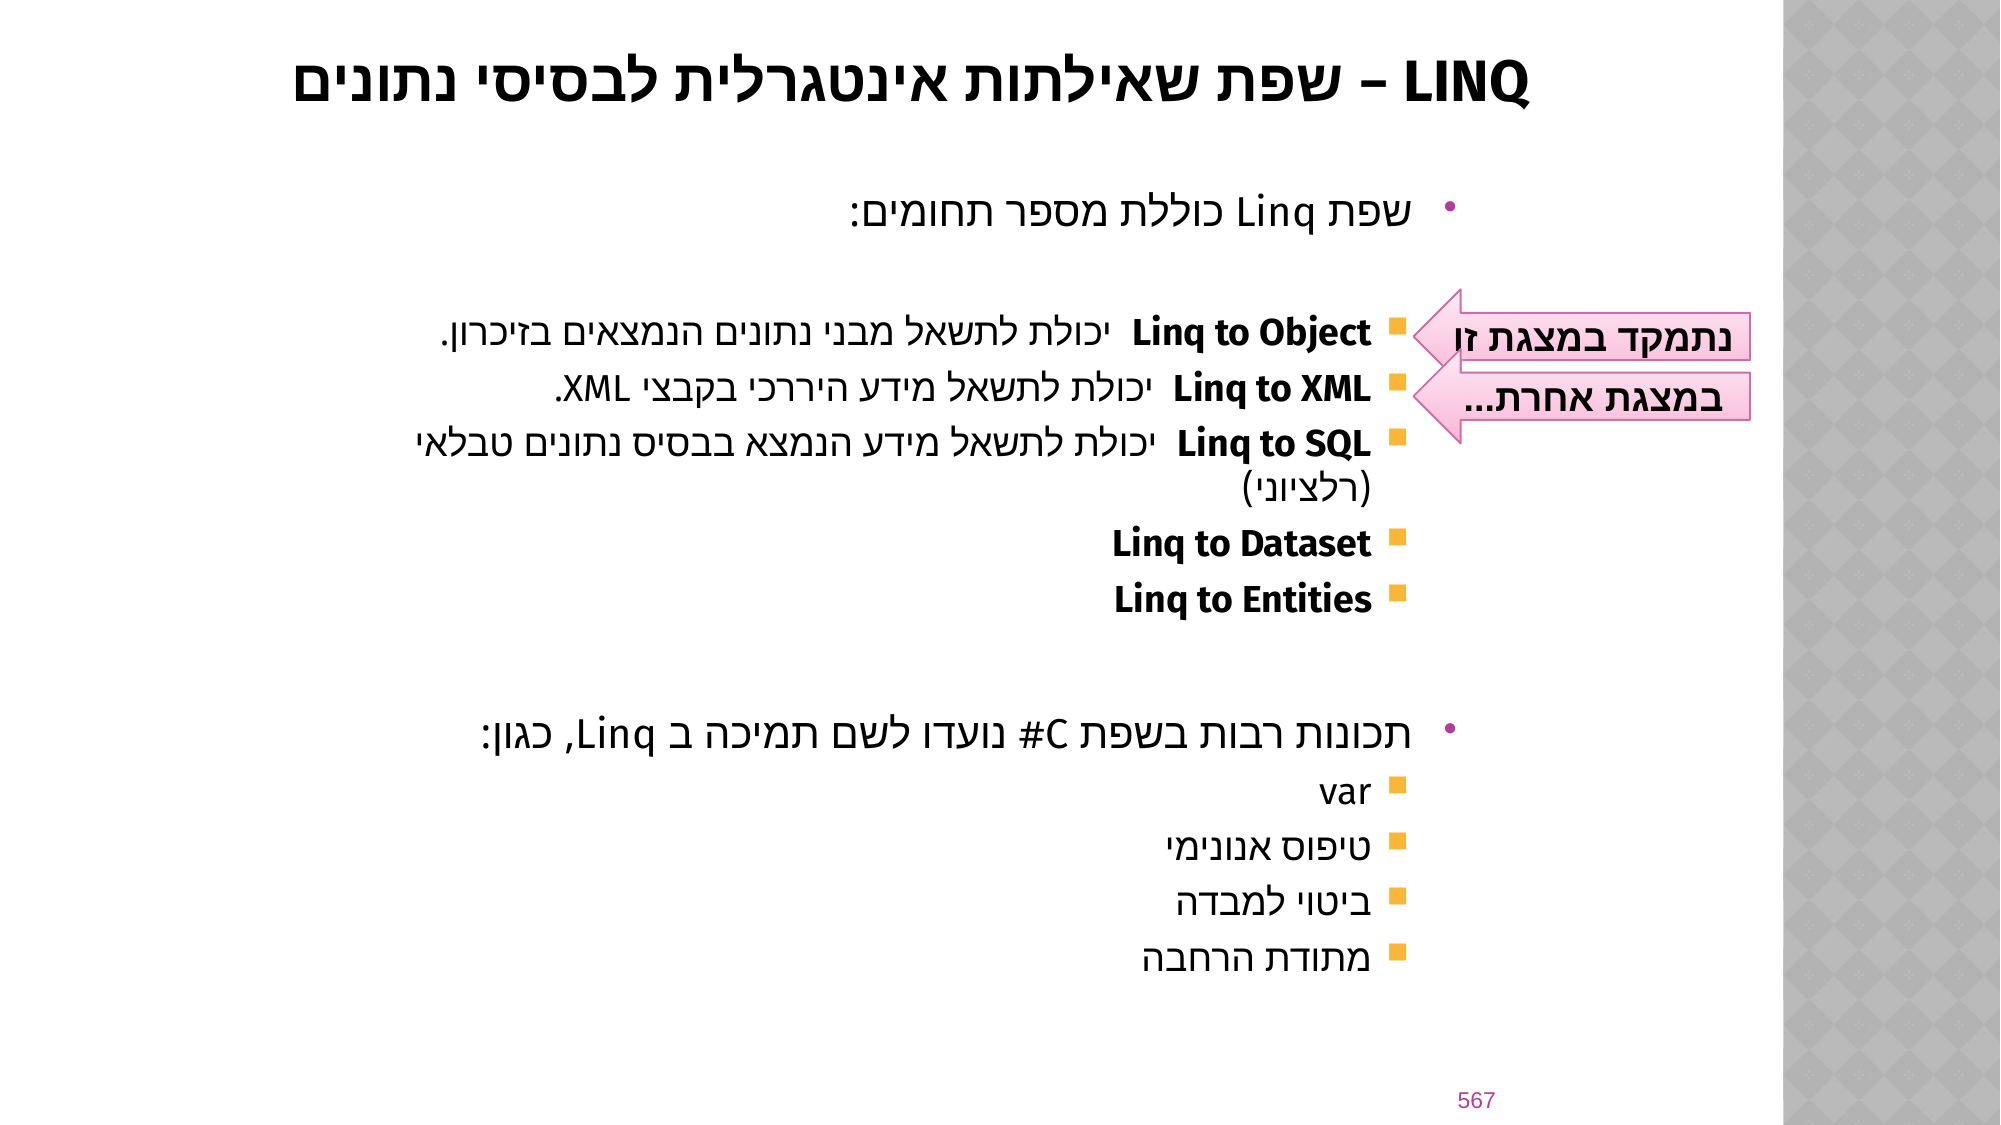

# Linq – שפת שאילתות אינטגרלית לבסיסי נתונים
שפת Linq כוללת מספר תחומים:

Linq to Object  יכולת לתשאל מבני נתונים הנמצאים בזיכרון.
Linq to XML  יכולת לתשאל מידע היררכי בקבצי XML.
Linq to SQL  יכולת לתשאל מידע הנמצא בבסיס נתונים טבלאי (רלציוני)
Linq to Dataset
Linq to Entities

תכונות רבות בשפת C# נועדו לשם תמיכה ב Linq, כגון:
var
טיפוס אנונימי
ביטוי למבדה
מתודת הרחבה
נתמקד במצגת זו
במצגת אחרת...
567